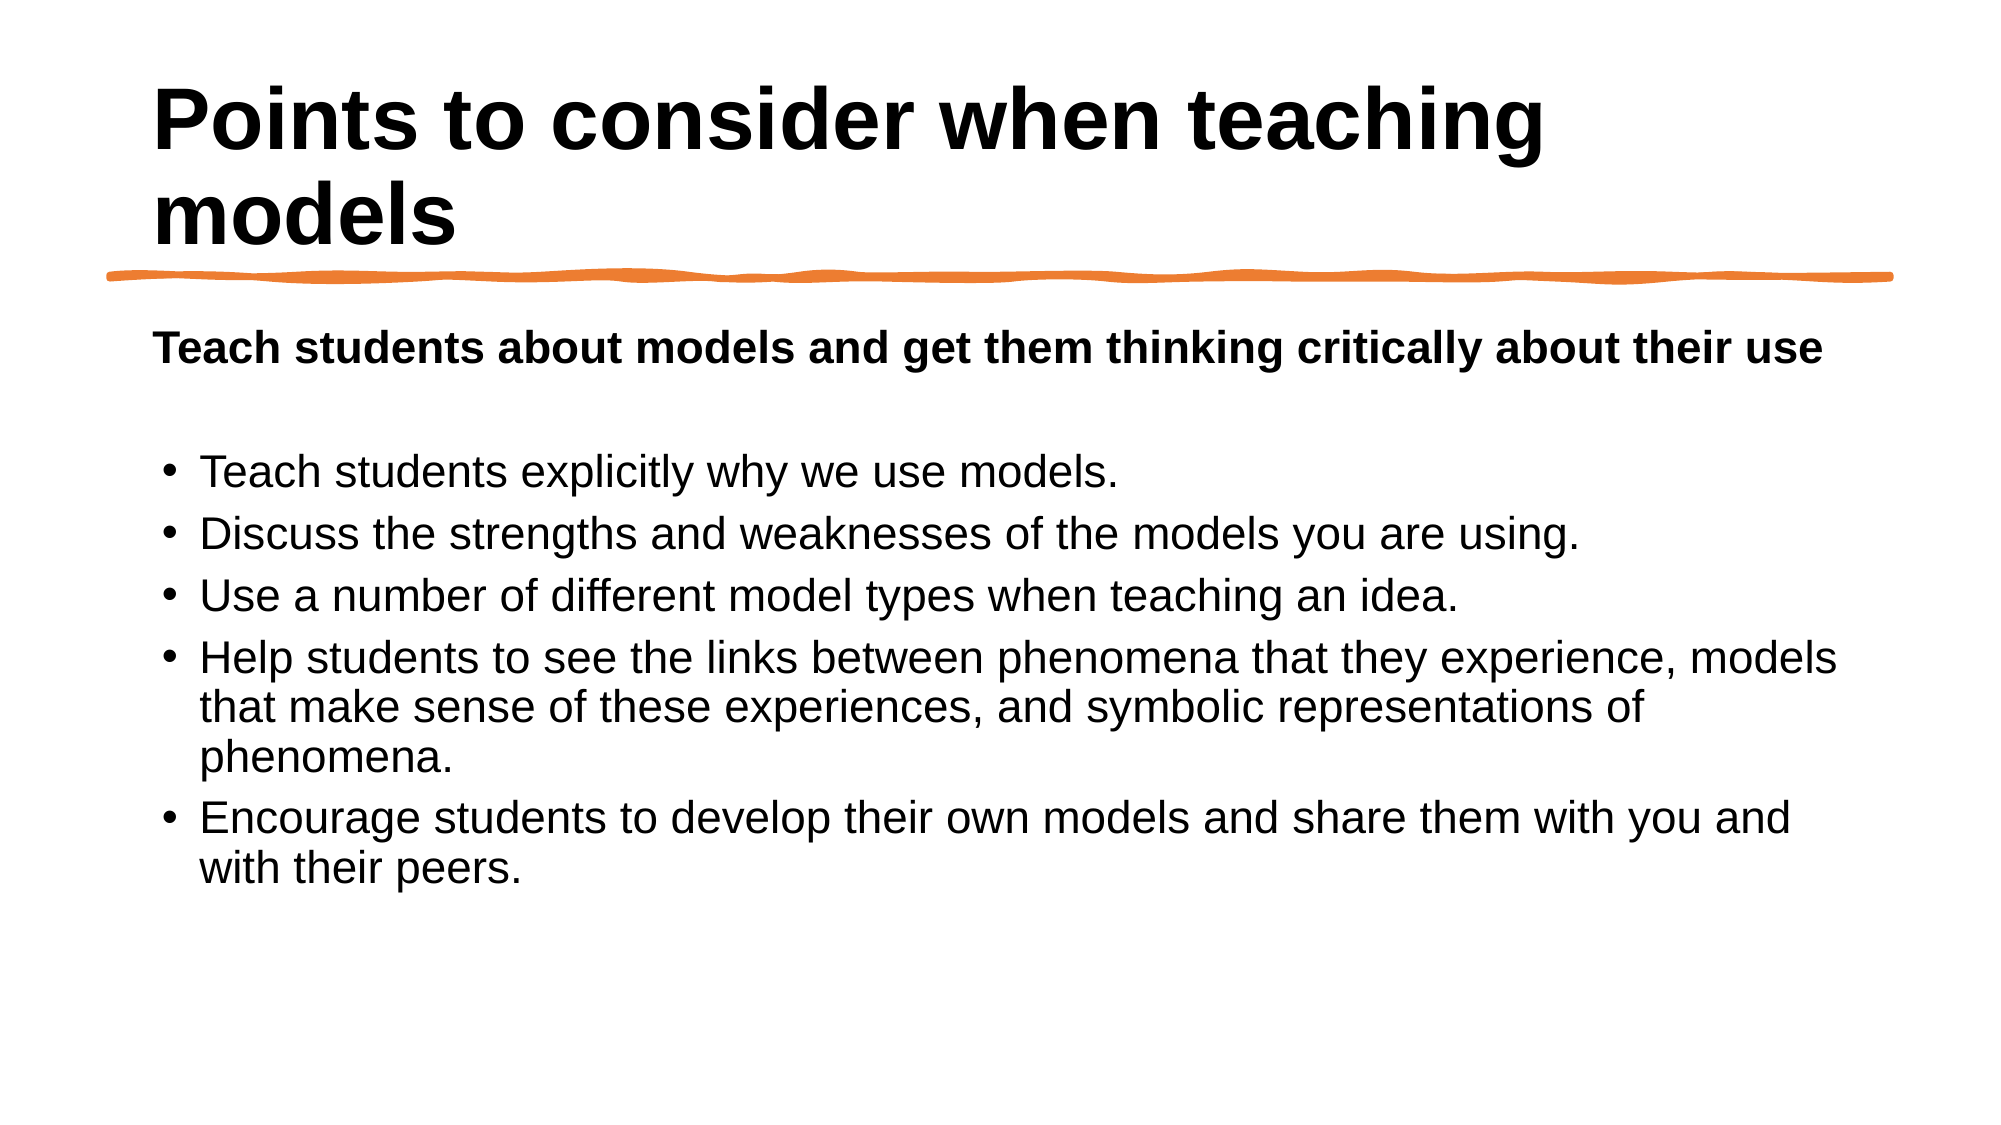

Points to consider when teaching models

Teach students about models and get them thinking critically about their use

Teach students explicitly why we use models.
Discuss the strengths and weaknesses of the models you are using.
Use a number of different model types when teaching an idea.
Help students to see the links between phenomena that they experience, models that make sense of these experiences, and symbolic representations of phenomena.
Encourage students to develop their own models and share them with you and with their peers.